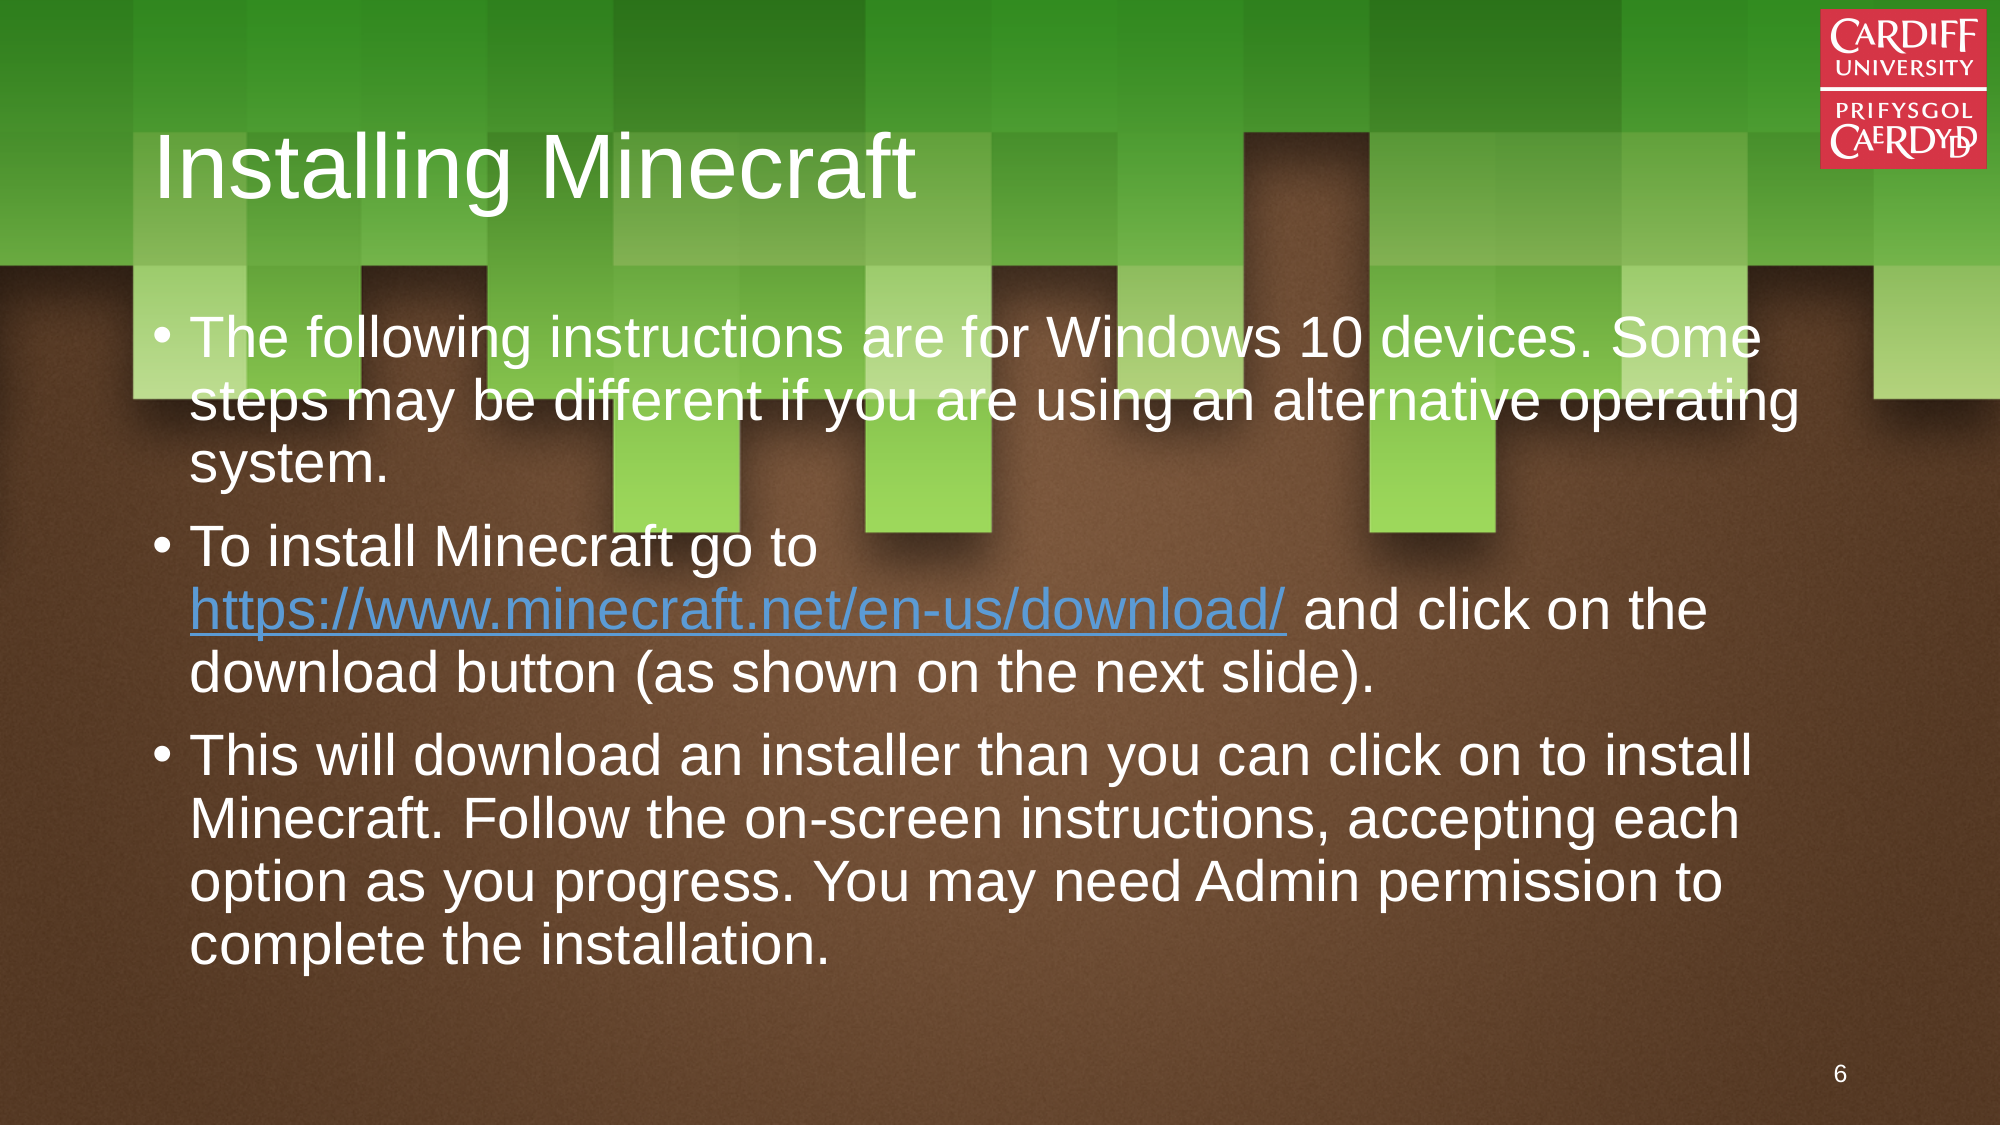

# Installing Minecraft
The following instructions are for Windows 10 devices. Some steps may be different if you are using an alternative operating system.
To install Minecraft go to https://www.minecraft.net/en-us/download/ and click on the download button (as shown on the next slide).
This will download an installer than you can click on to install Minecraft. Follow the on-screen instructions, accepting each option as you progress. You may need Admin permission to complete the installation.

6